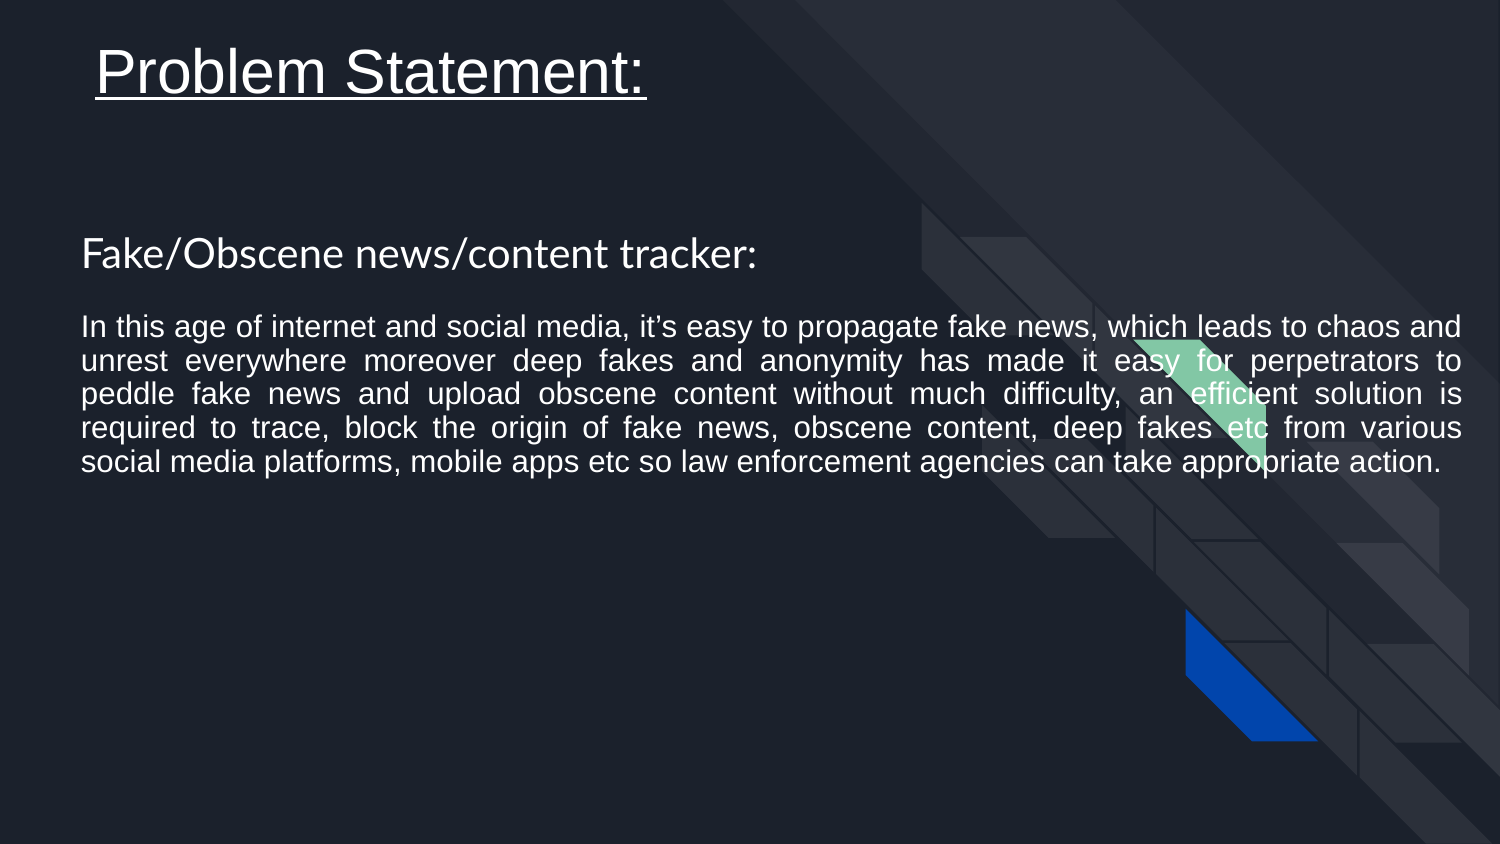

# Problem Statement:

Fake/Obscene news/content tracker:
In this age of internet and social media, it’s easy to propagate fake news, which leads to chaos and unrest everywhere moreover deep fakes and anonymity has made it easy for perpetrators to peddle fake news and upload obscene content without much difficulty, an efficient solution is required to trace, block the origin of fake news, obscene content, deep fakes etc from various social media platforms, mobile apps etc so law enforcement agencies can take appropriate action.